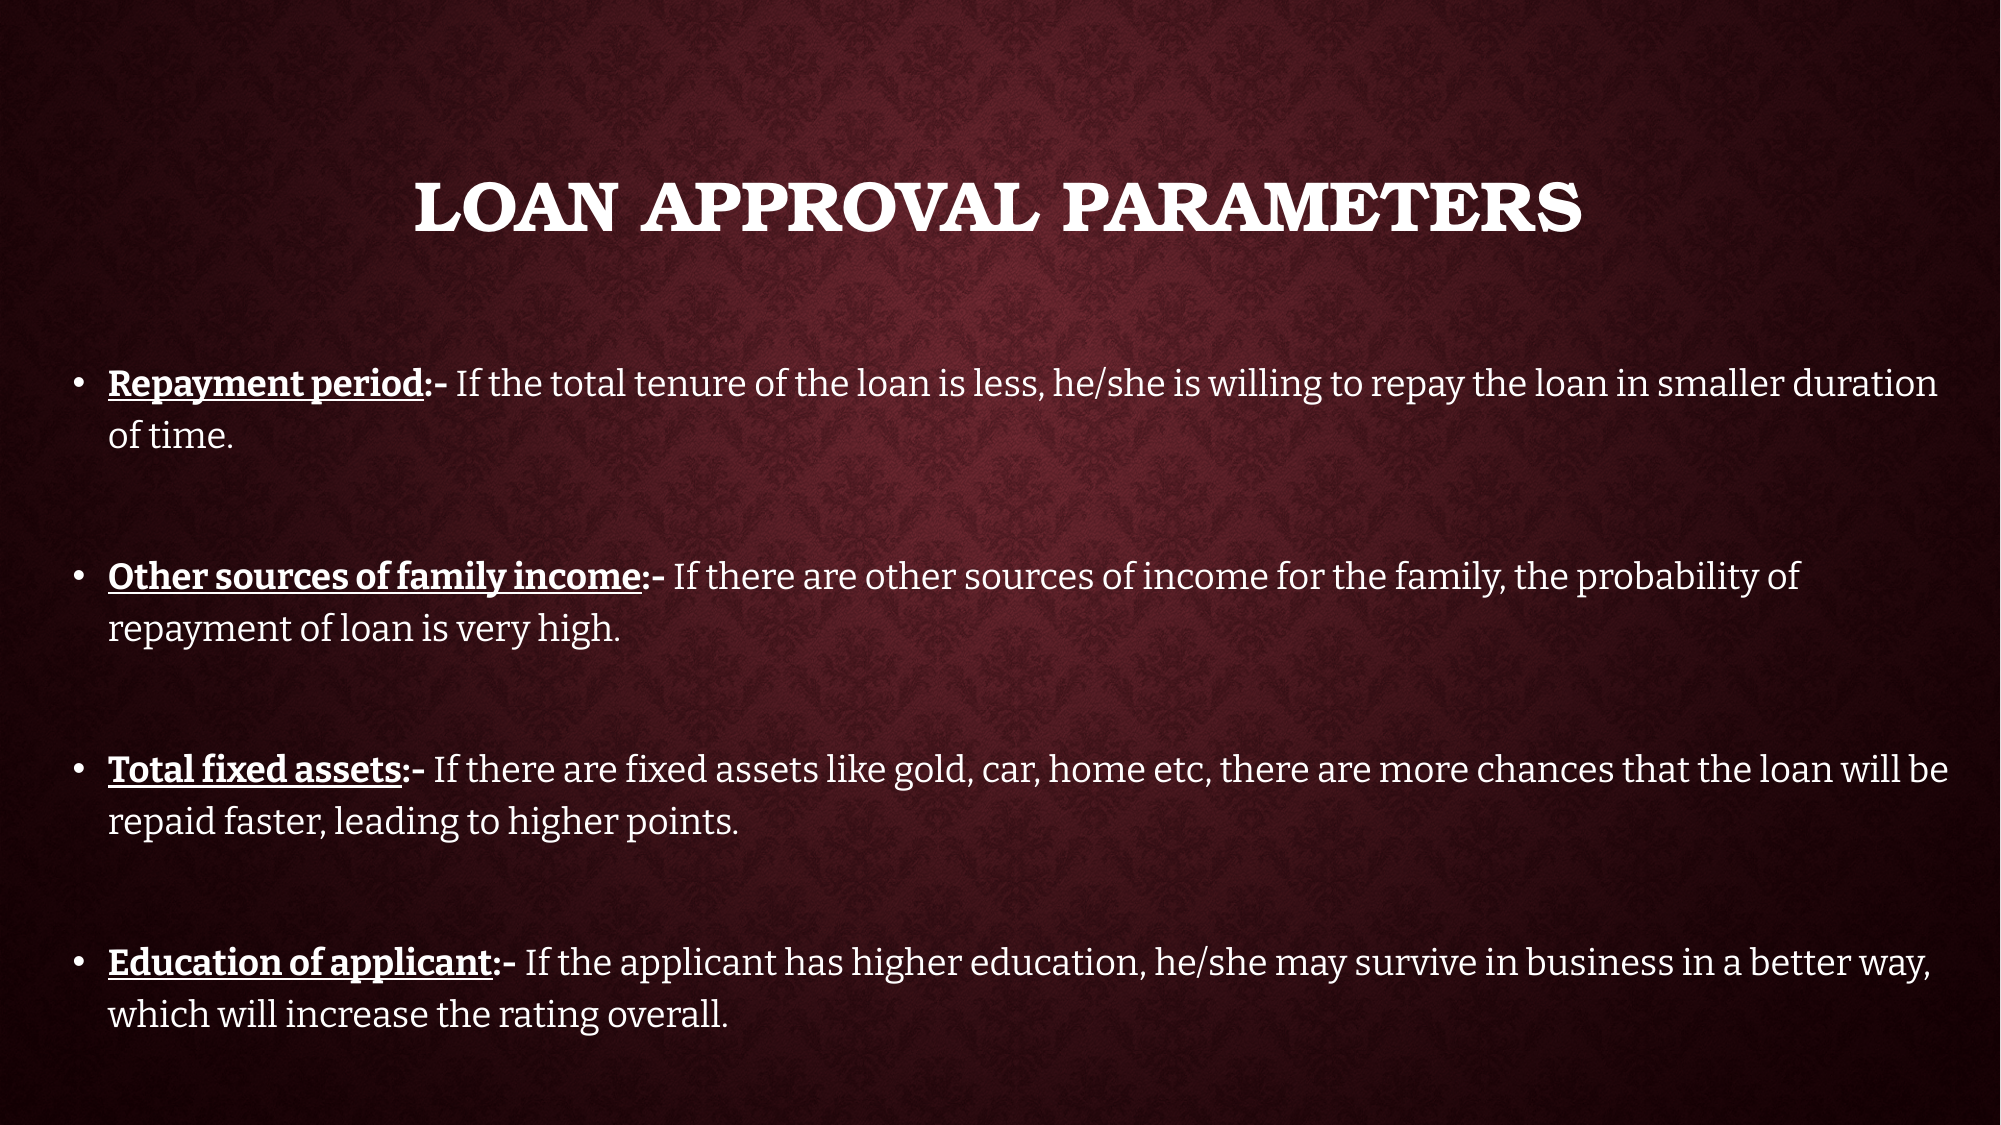

# LOAN APPROVAL PARAMETERS
Repayment period:- If the total tenure of the loan is less, he/she is willing to repay the loan in smaller duration of time.

Other sources of family income:- If there are other sources of income for the family, the probability of repayment of loan is very high.

Total fixed assets:- If there are fixed assets like gold, car, home etc, there are more chances that the loan will be repaid faster, leading to higher points.

Education of applicant:- If the applicant has higher education, he/she may survive in business in a better way, which will increase the rating overall.